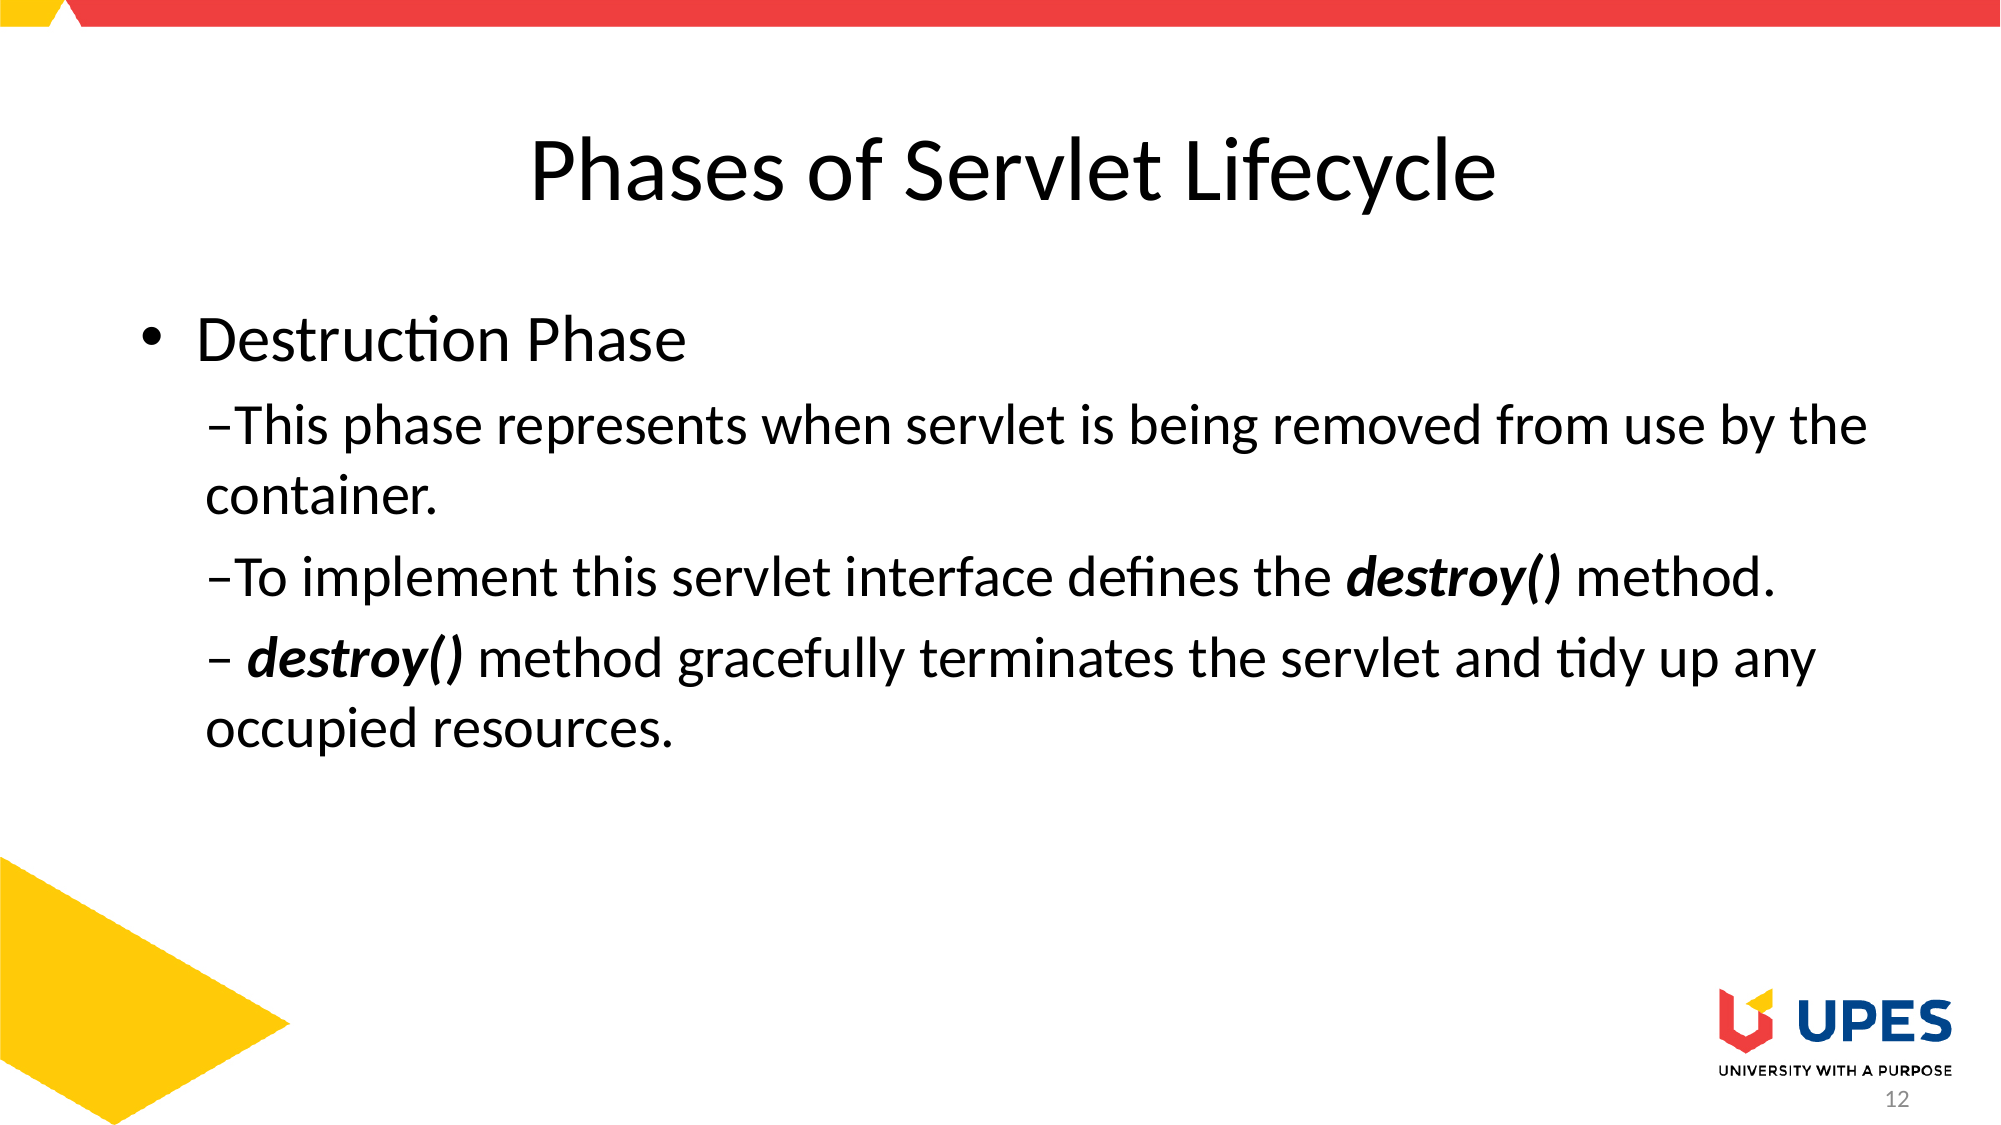

# Phases of Servlet Lifecycle
Destruction Phase
–This phase represents when servlet is being removed from use by the container.
–To implement this servlet interface defines the destroy() method.
– destroy() method gracefully terminates the servlet and tidy up any occupied resources.